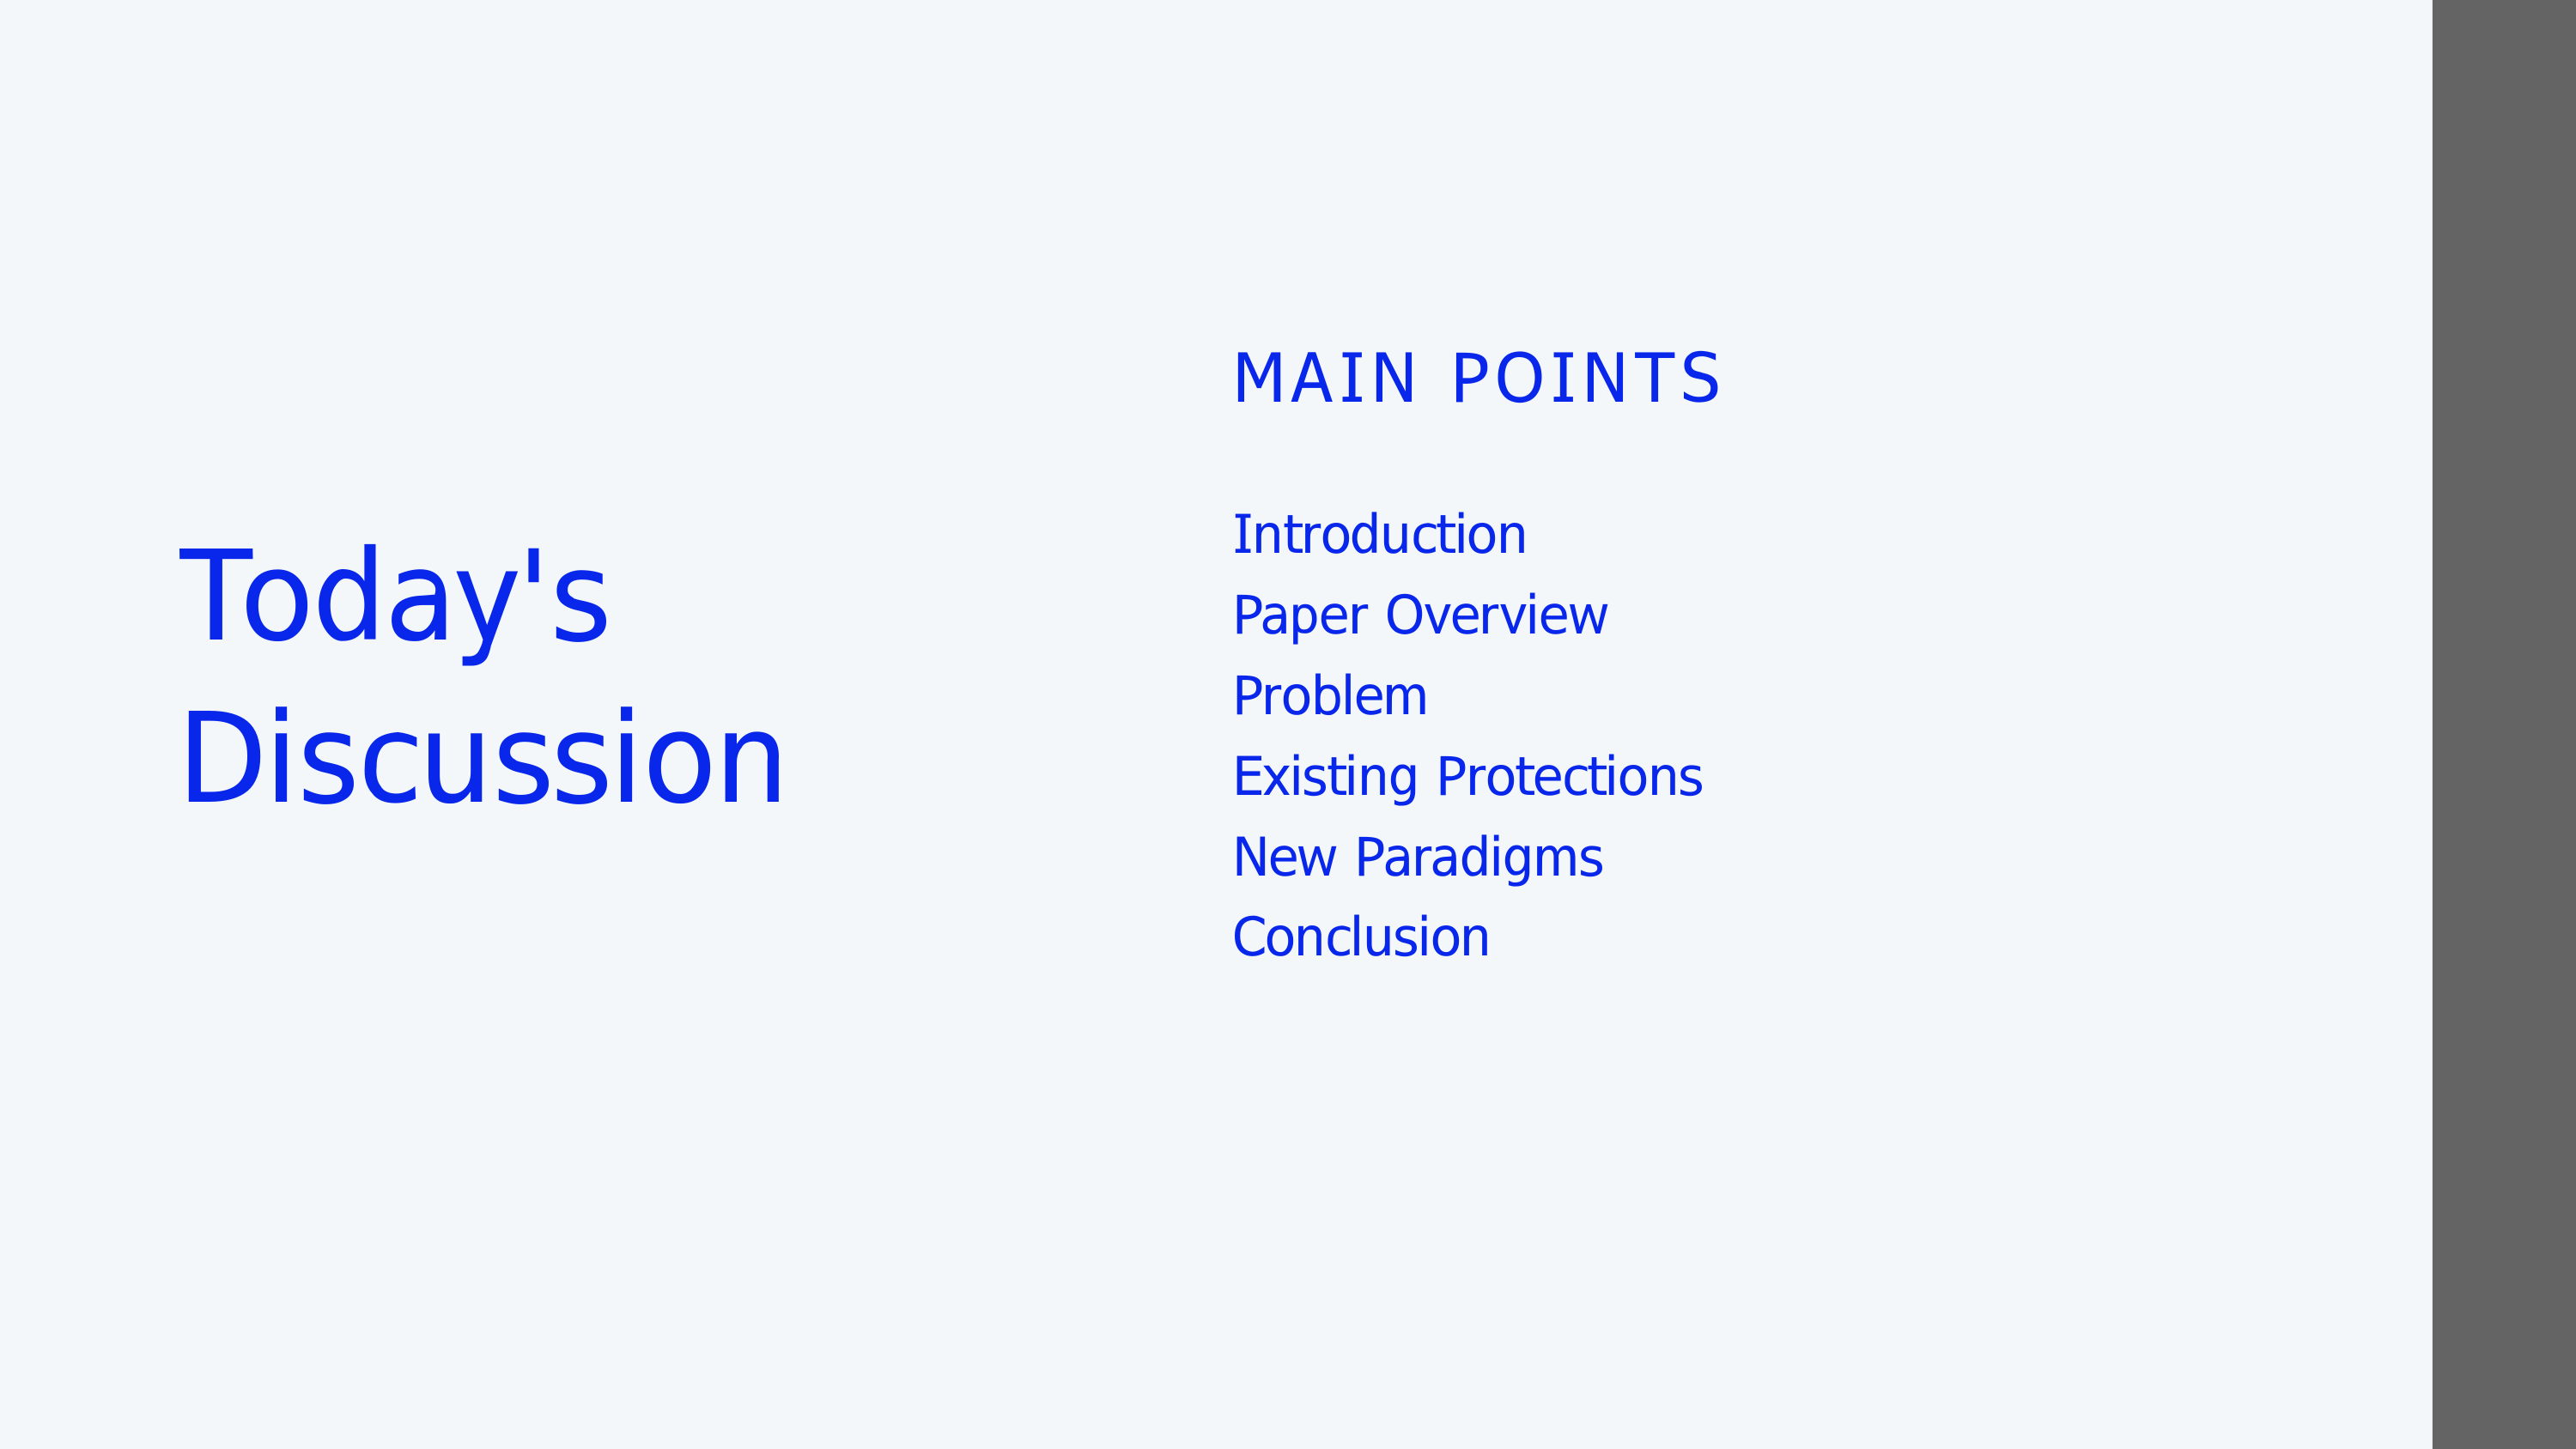

MAIN POINTS
Introduction
Paper Overview
Problem
Existing Protections
New Paradigms
Conclusion

Today's Discussion